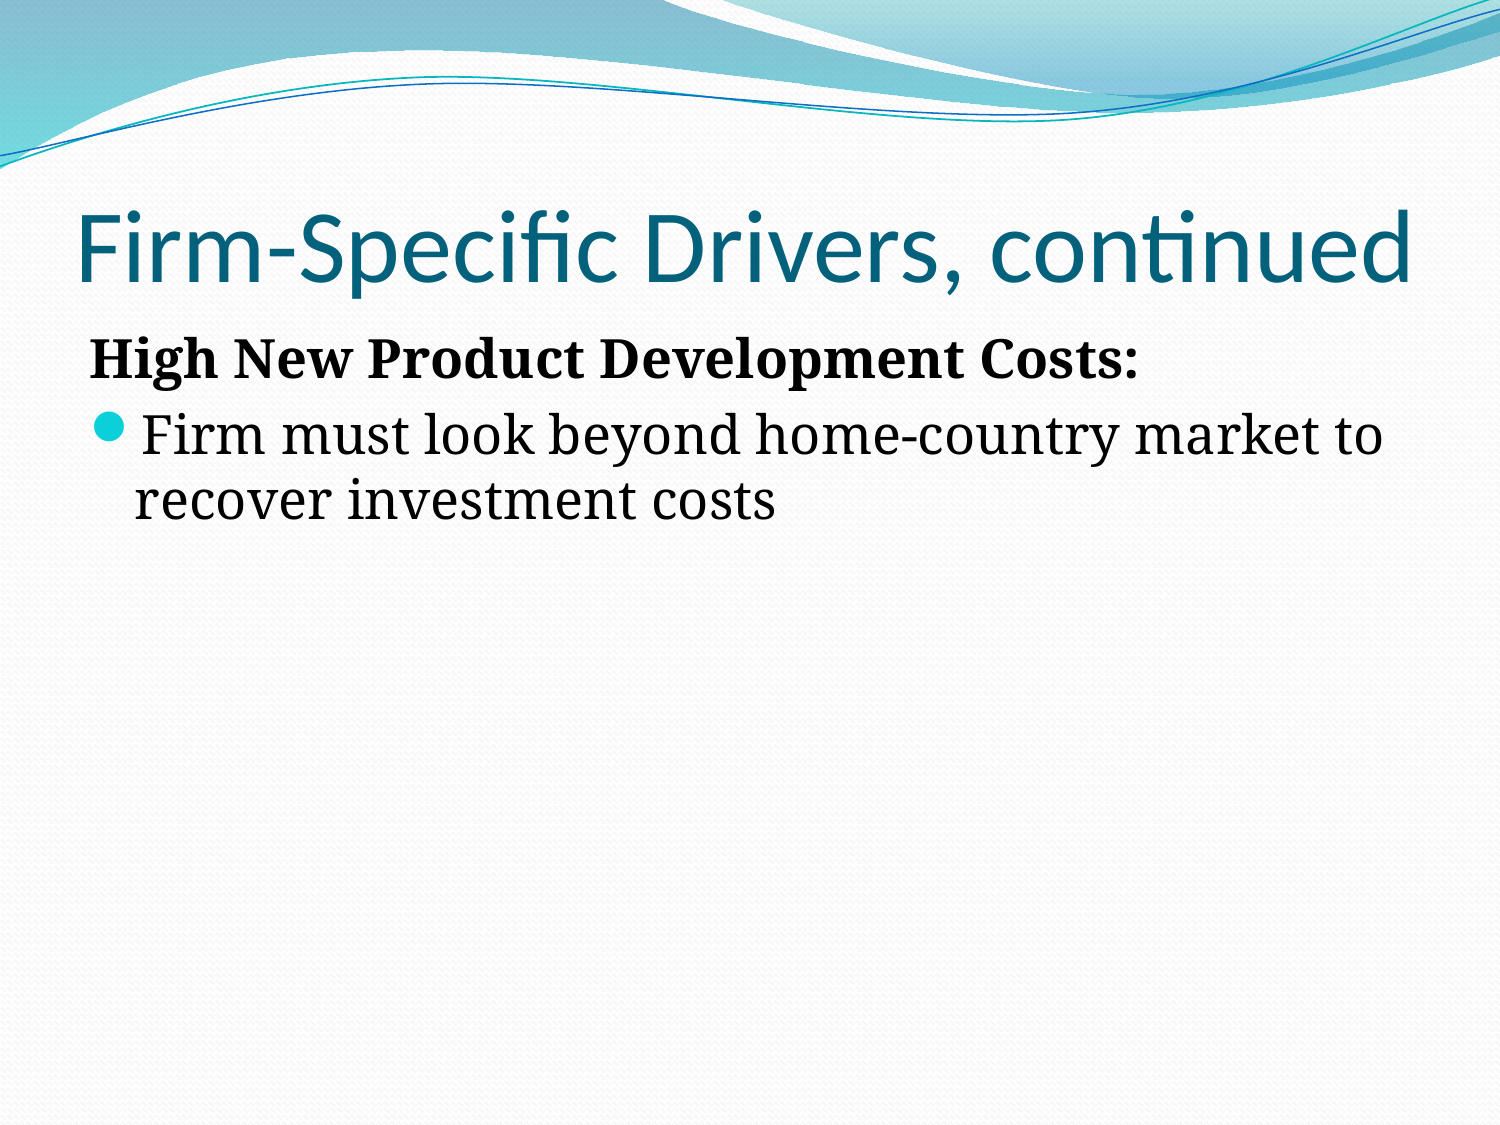

# Firm-Specific Drivers, continued
High New Product Development Costs:
Firm must look beyond home-country market to recover investment costs